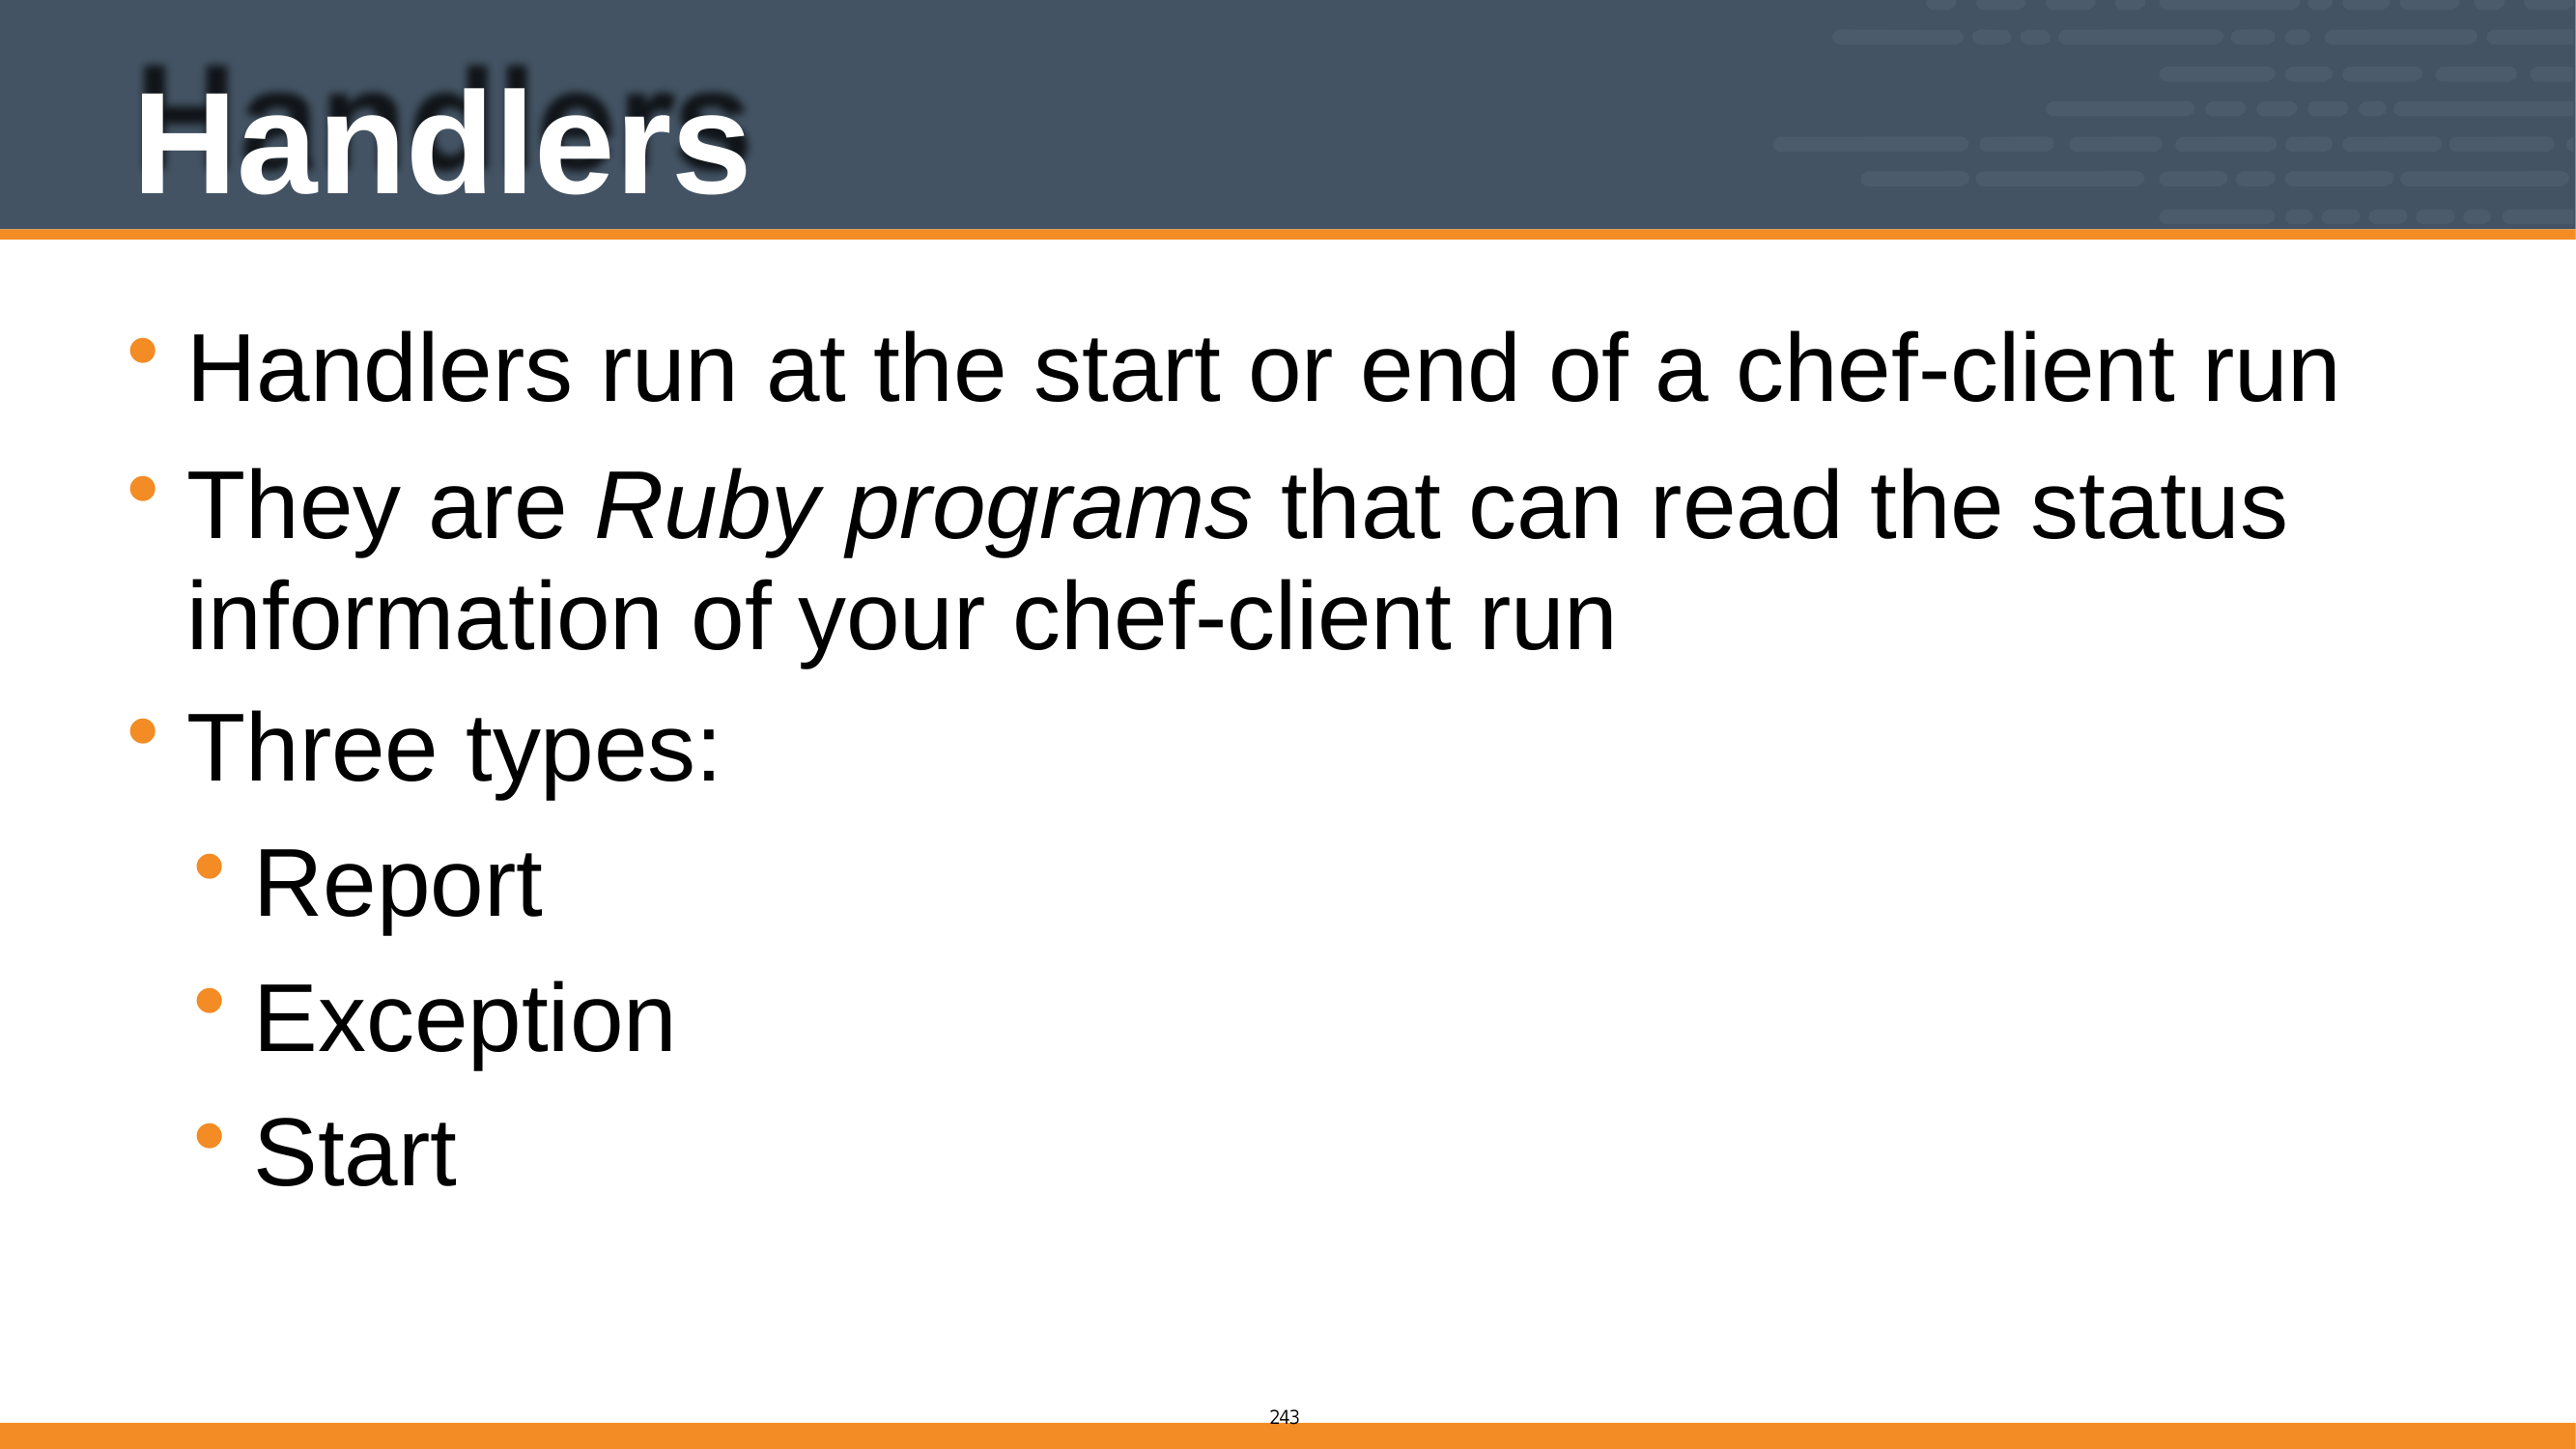

# Handlers

Handlers run at the start or end of a chef-client run
They are Ruby programs that can read the status information of your chef-client run
Three types:
Report
Exception
Start
243